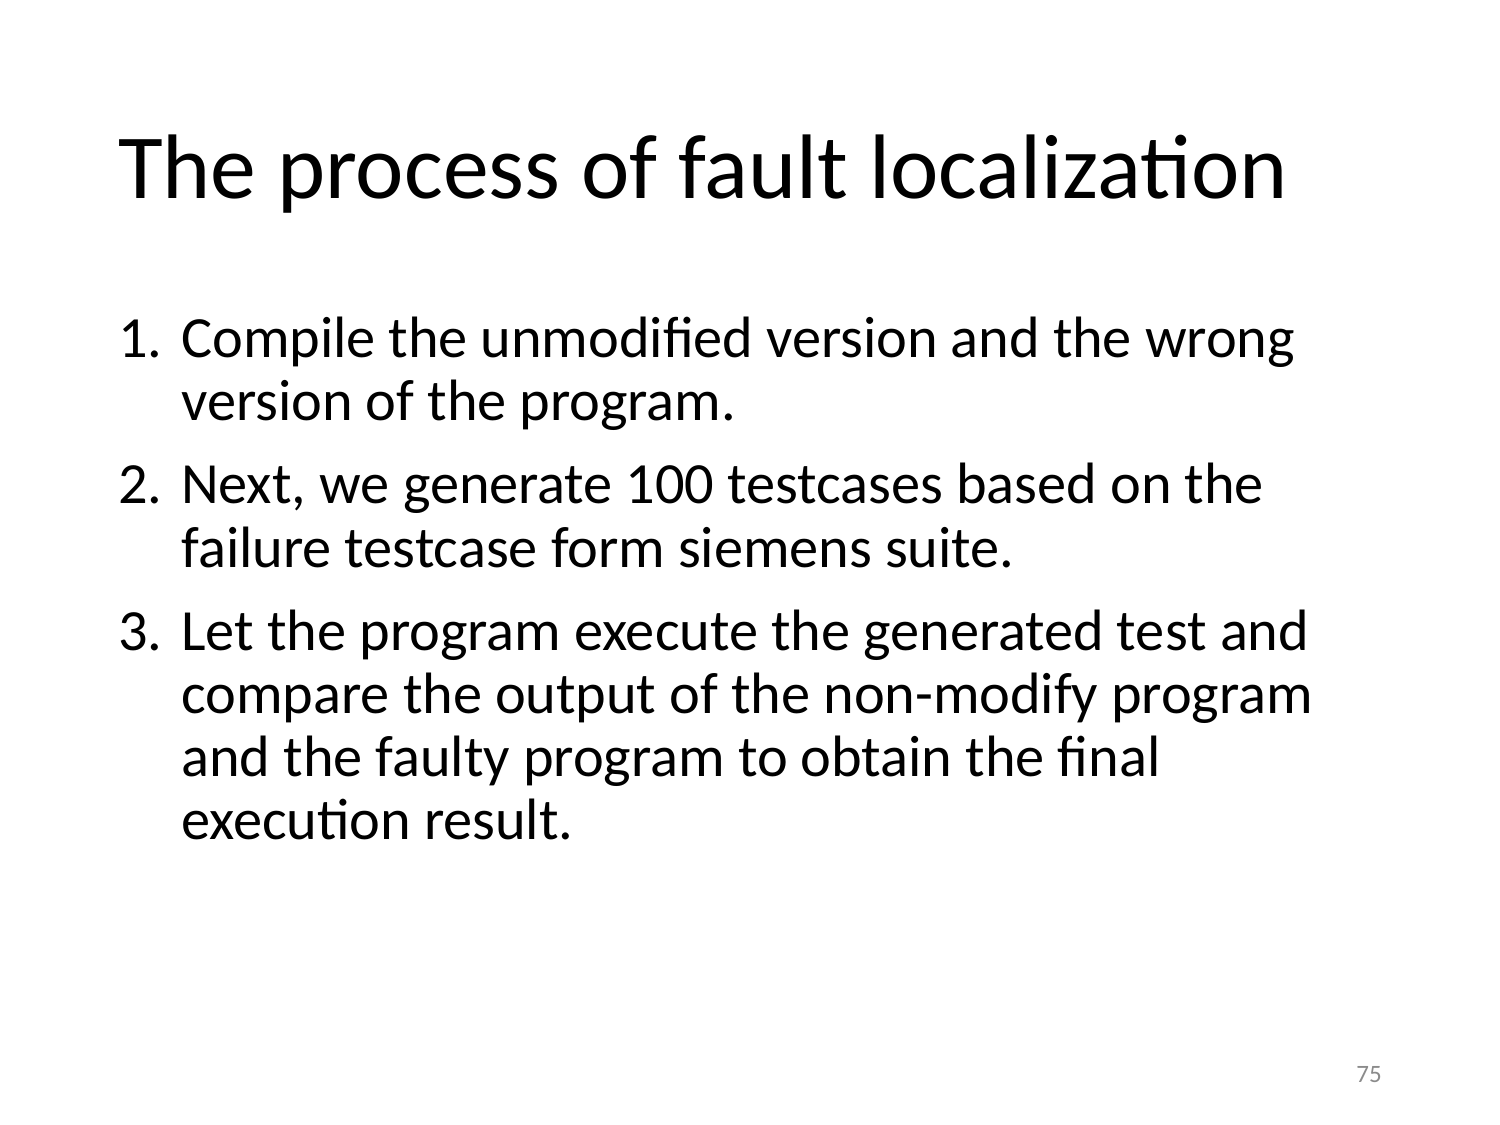

# The process of fault localization
Compile the unmodified version and the wrong version of the program.
Next, we generate 100 testcases based on the failure testcase form siemens suite.
Let the program execute the generated test and compare the output of the non-modify program and the faulty program to obtain the final execution result.

75